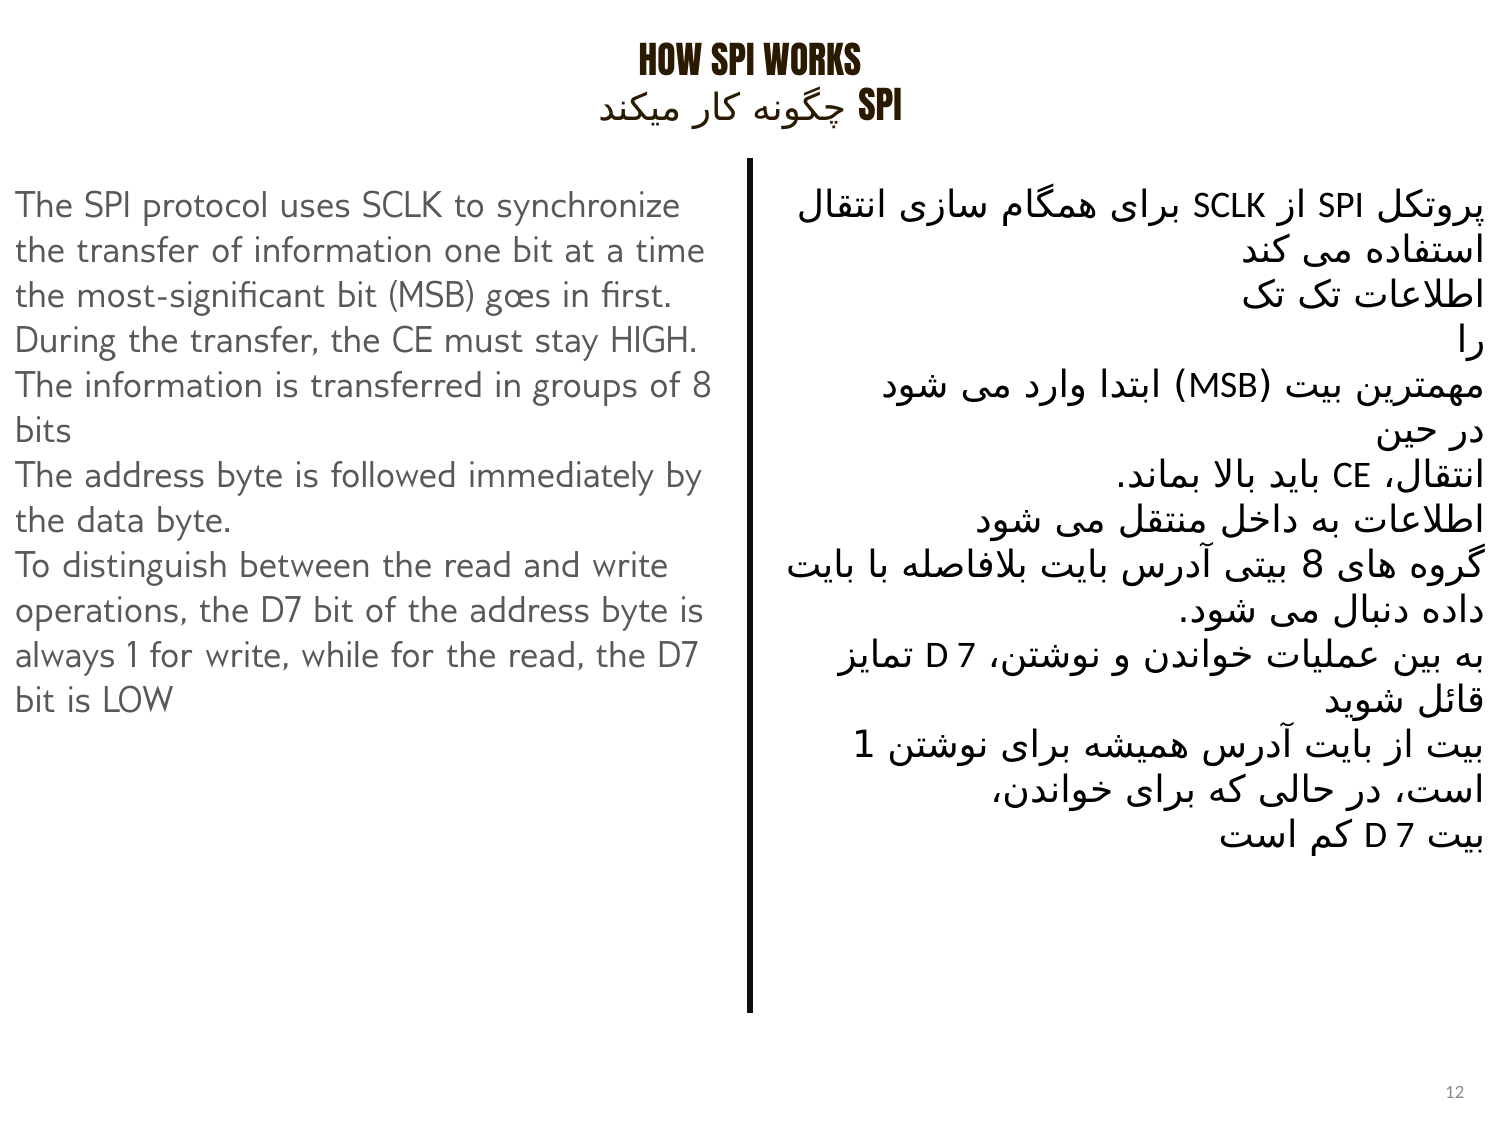

HOW SPI WORKS
SPI چگونه کار میکند
The SPI protocol uses SCLK to synchronize the transfer of information one bit at a time
the most-significant bit (MSB) goes in first.
During the transfer, the CE must stay HIGH.
The information is transferred in groups of 8 bits
The address byte is followed immediately by the data byte.
To distinguish between the read and write operations, the D7 bit of the address byte is always 1 for write, while for the read, the D7 bit is LOW
پروتکل SPI از SCLK برای همگام سازی انتقال استفاده می کند
اطلاعات تک تک
را
مهمترین بیت (MSB) ابتدا وارد می شود
در حین
انتقال، CE باید بالا بماند.
اطلاعات به داخل منتقل می شود
گروه های 8 بیتی آدرس بایت بلافاصله با بایت داده دنبال می شود.
به بین عملیات خواندن و نوشتن، D 7 تمایز قائل شوید
بیت از بایت آدرس همیشه برای نوشتن 1 است، در حالی که برای خواندن،
بیت D 7 کم است